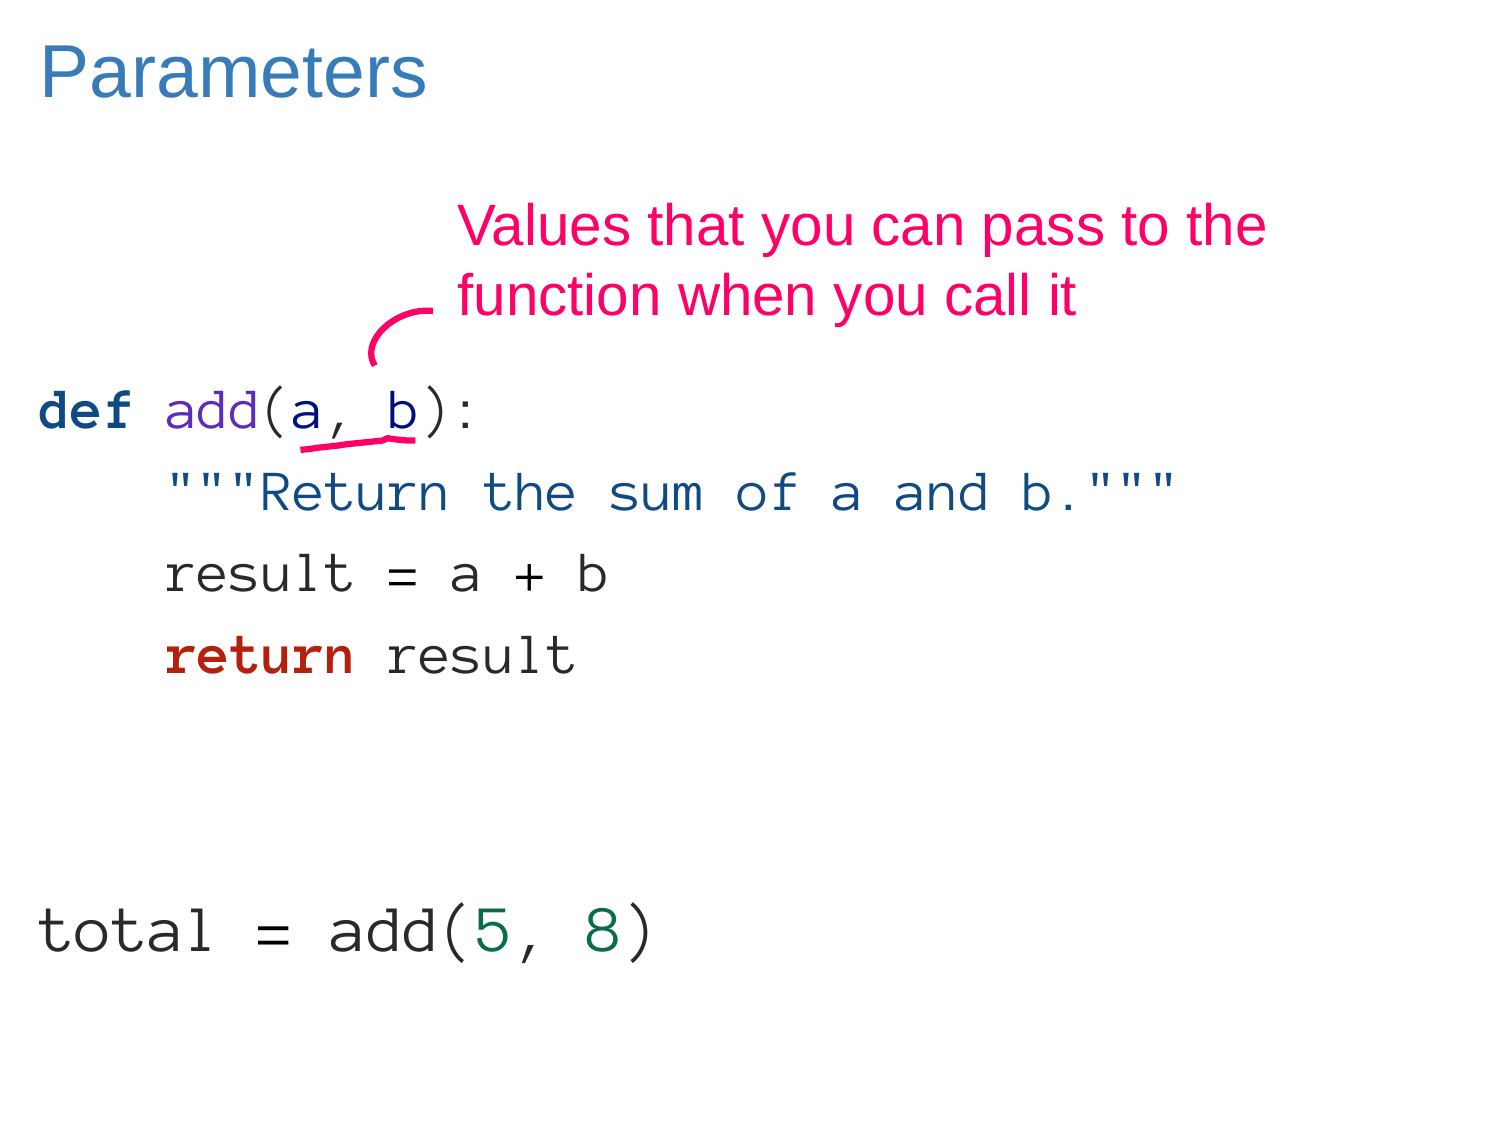

# Parameters
Values that you can pass to the
function when you call it

def add(a, b):
    """Return the sum of a and b."""
    result = a + b
    return result

total = add(5, 8)